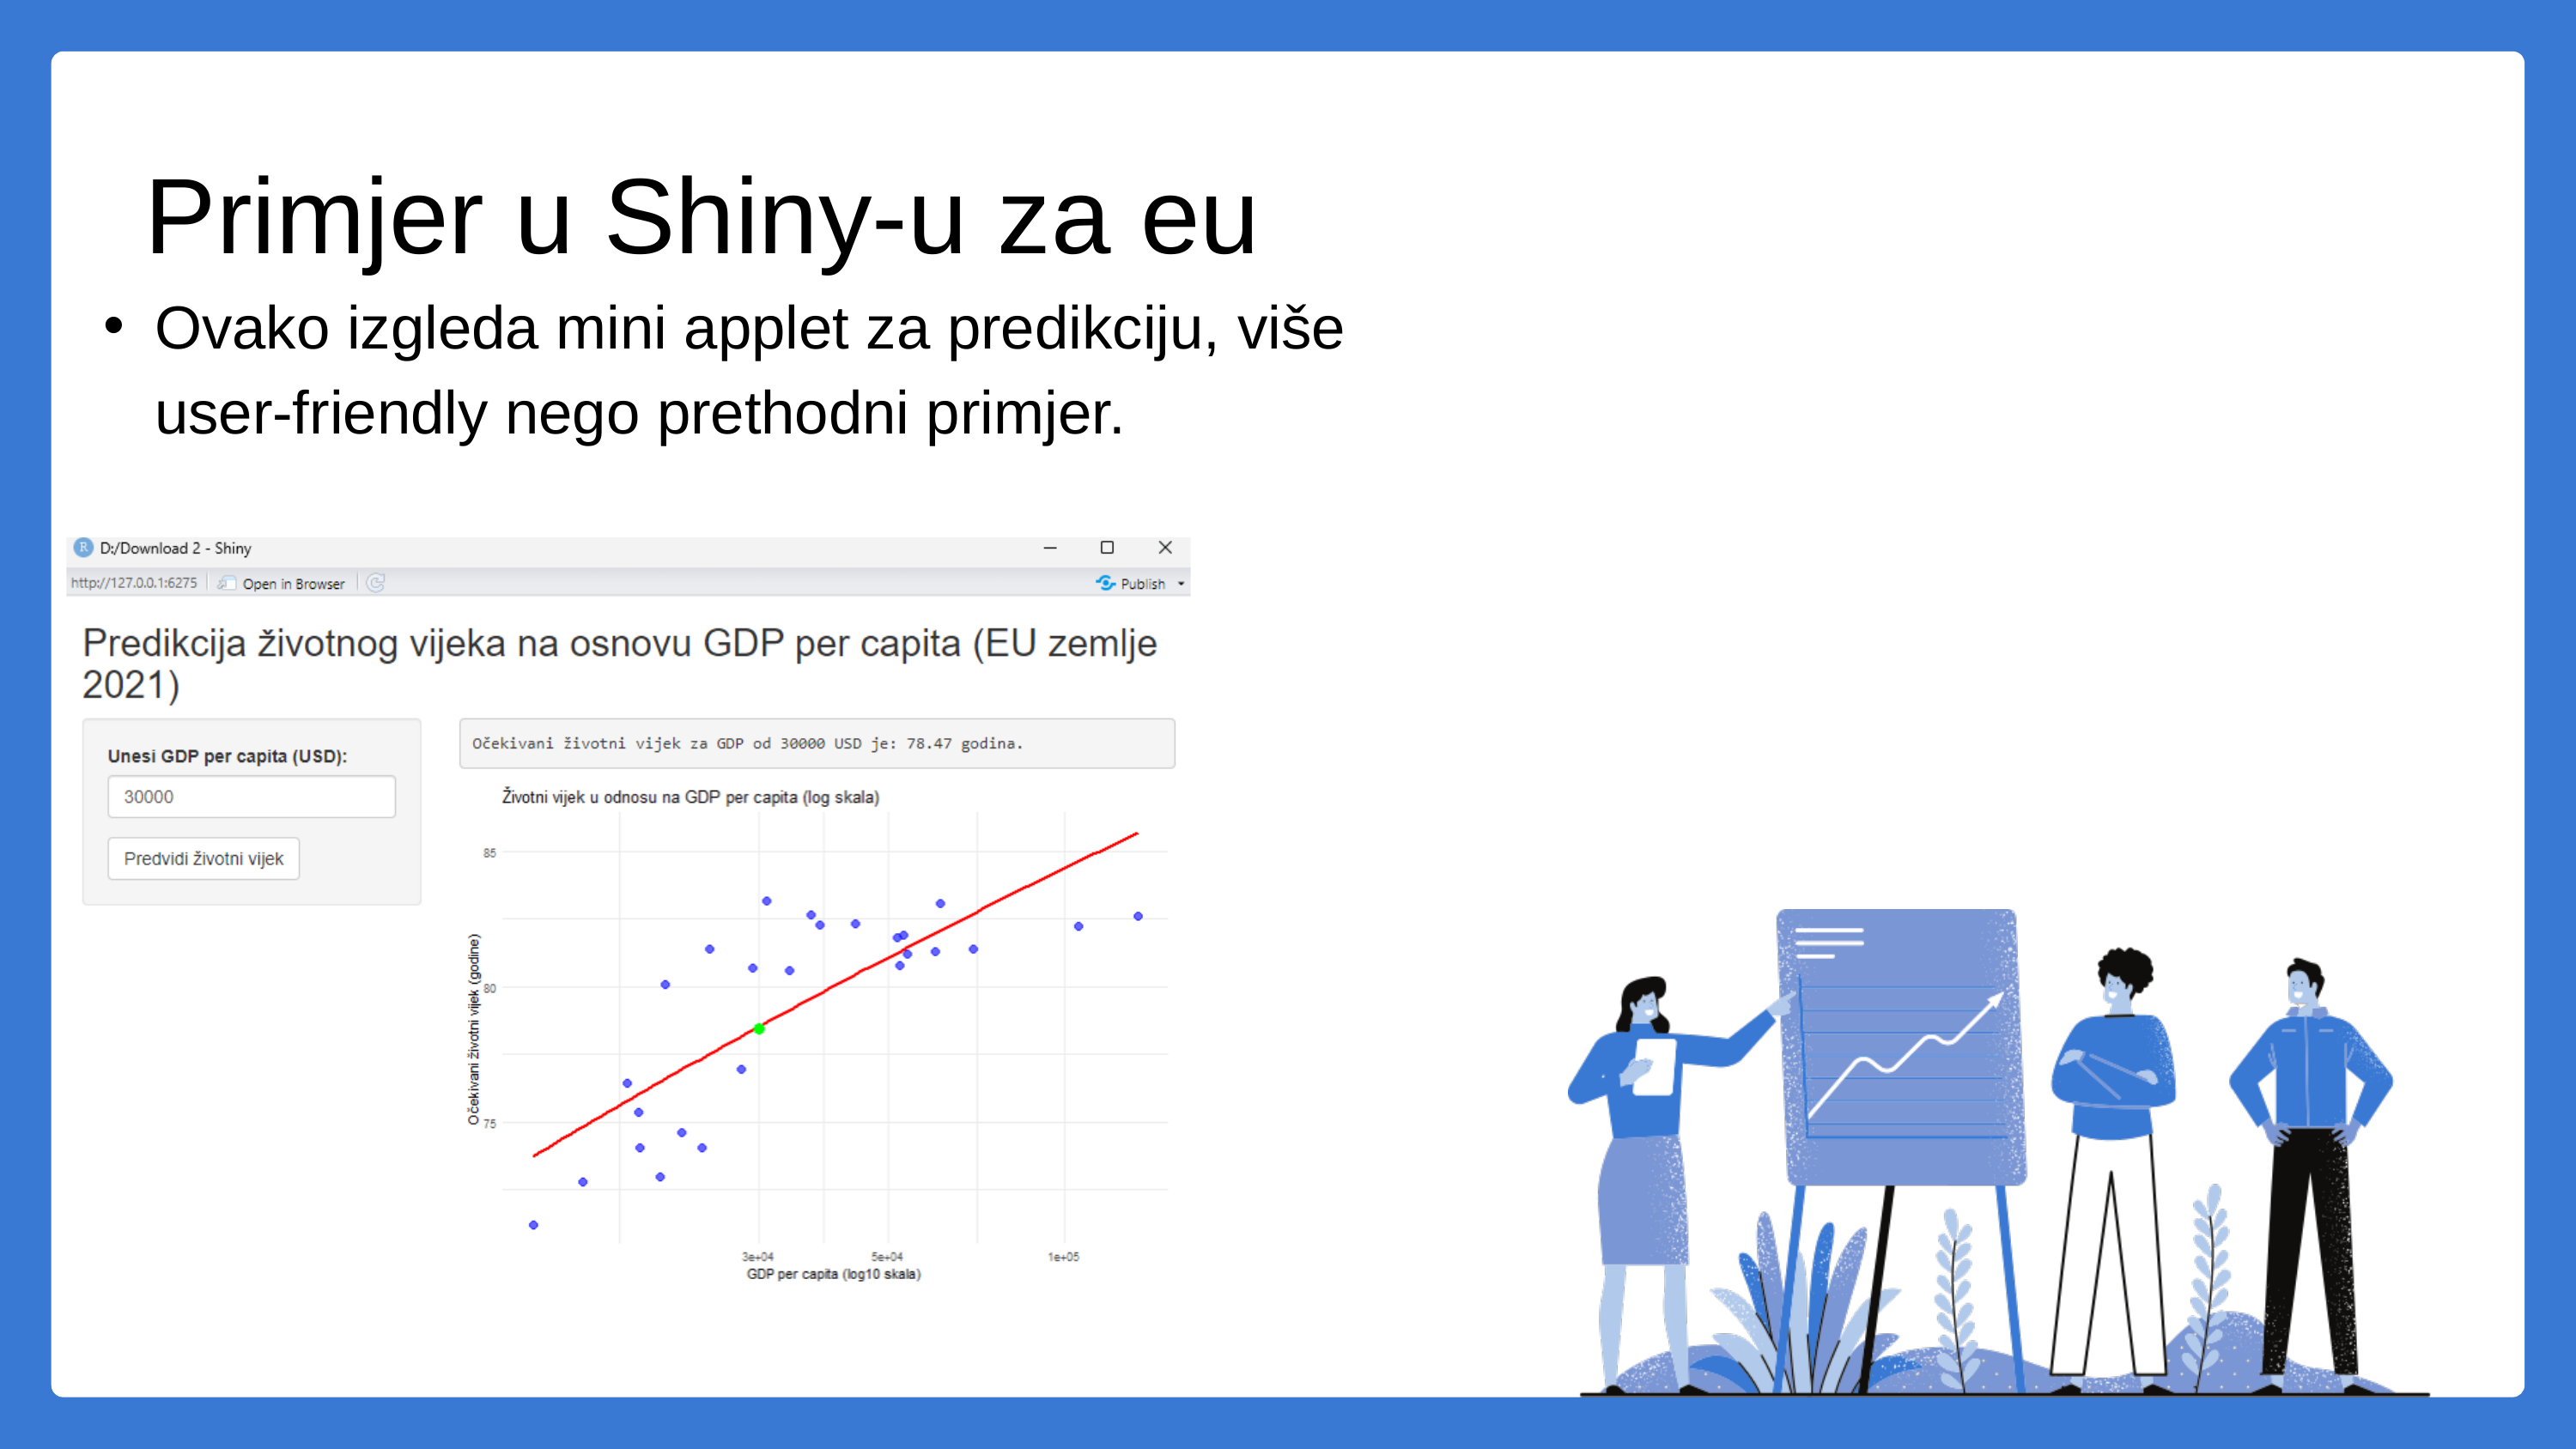

Primjer u Shiny-u za eu
Ovako izgleda mini applet za predikciju, više user-friendly nego prethodni primjer.